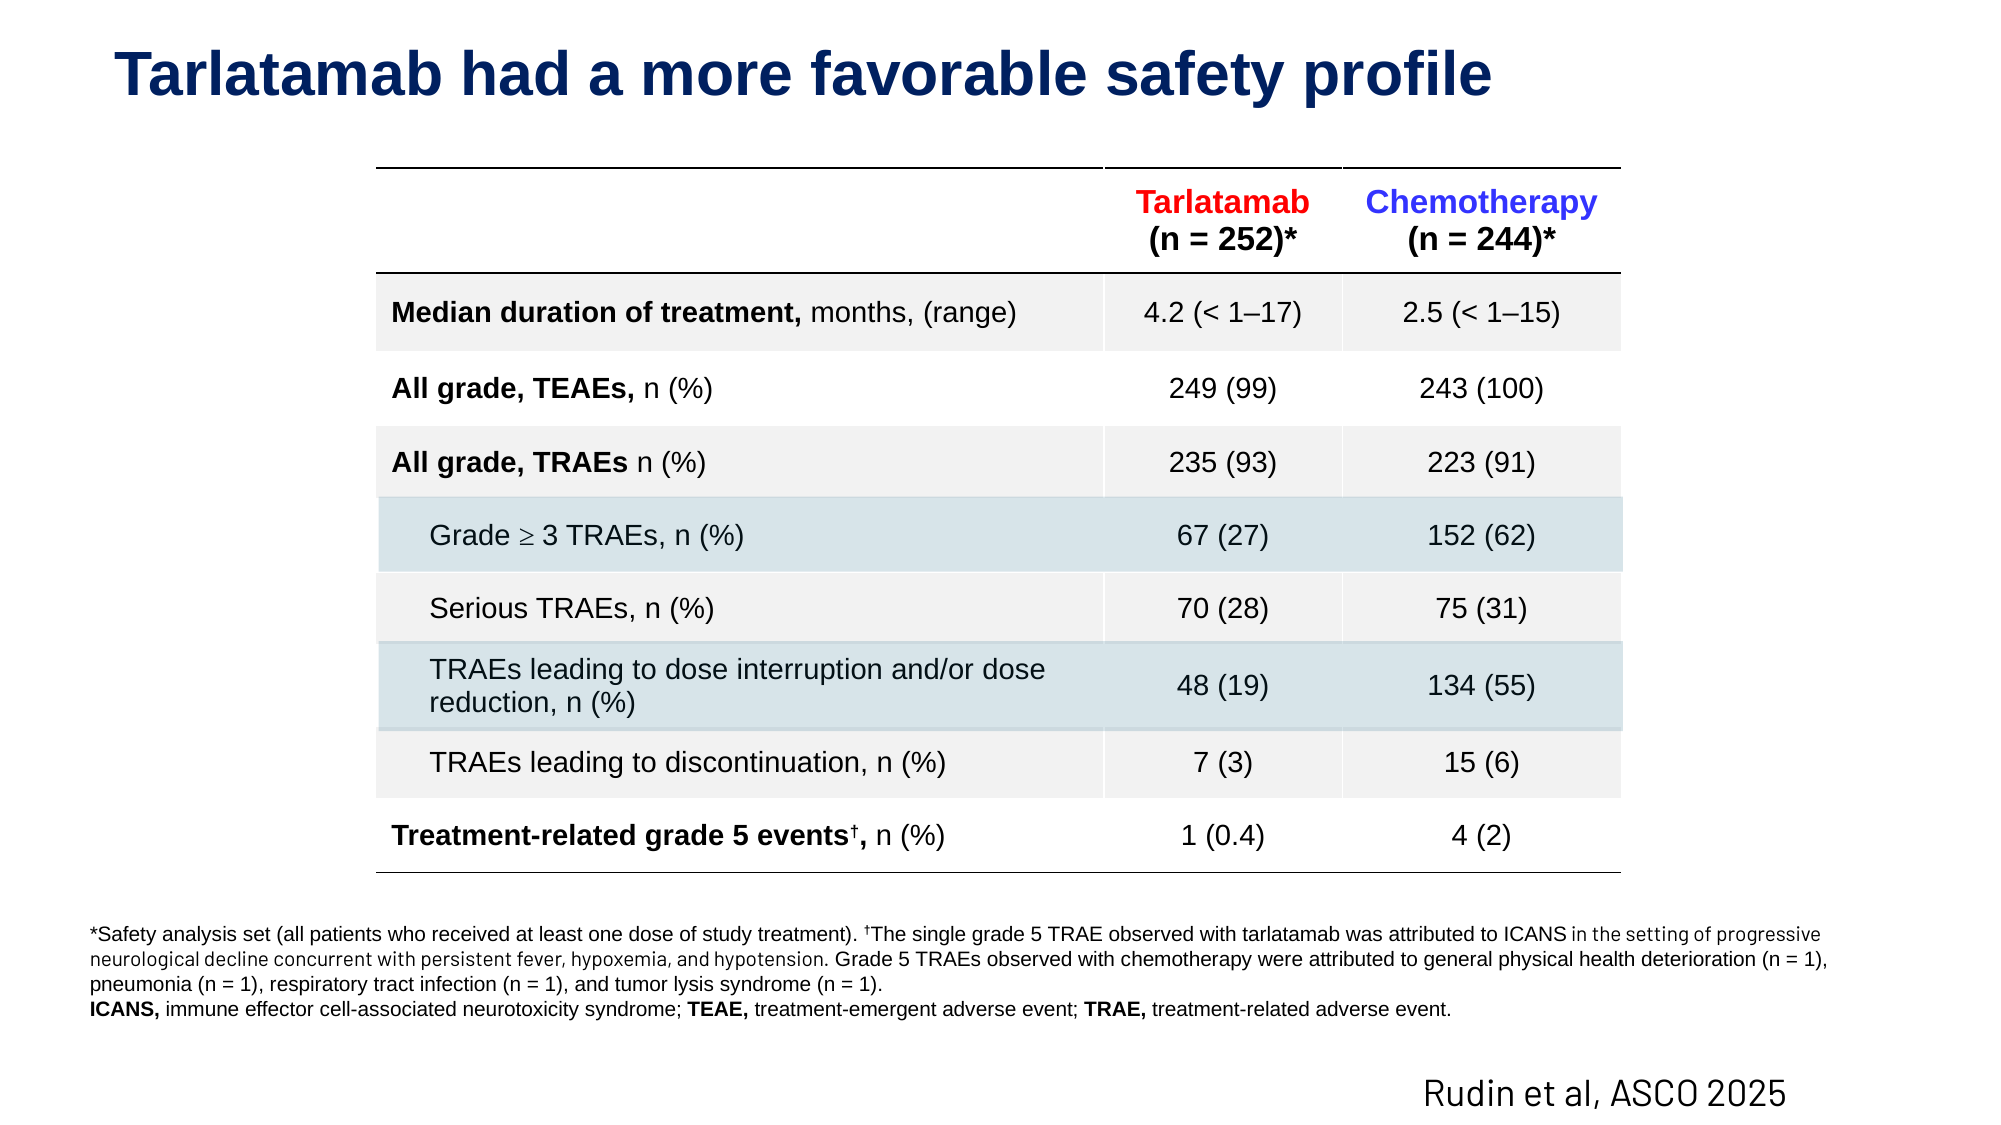

Tarlatamab had a more favorable safety profile
|  | Tarlatamab (n = 252)\* | Chemotherapy (n = 244)\* |
| --- | --- | --- |
| Median duration of treatment, months, (range) | 4.2 (< 1–17) | 2.5 (< 1–15) |
| All grade, TEAEs, n (%) | 249 (99) | 243 (100) |
| All grade, TRAEs n (%) | 235 (93) | 223 (91) |
| Grade ≥ 3 TRAEs, n (%) | 67 (27) | 152 (62) |
| Serious TRAEs, n (%) | 70 (28) | 75 (31) |
| TRAEs leading to dose interruption and/or dose reduction, n (%) | 48 (19) | 134 (55) |
| TRAEs leading to discontinuation, n (%) | 7 (3) | 15 (6) |
| Treatment-related grade 5 events†, n (%) | 1 (0.4) | 4 (2) |

*Safety analysis set (all patients who received at least one dose of study treatment). †The single grade 5 TRAE observed with tarlatamab was attributed to ICANS in the setting of progressive neurological decline concurrent with persistent fever, hypoxemia, and hypotension. Grade 5 TRAEs observed with chemotherapy were attributed to general physical health deterioration (n = 1), pneumonia (n = 1), respiratory tract infection (n = 1), and tumor lysis syndrome (n = 1).
ICANS, immune effector cell-associated neurotoxicity syndrome; TEAE, treatment-emergent adverse event; TRAE, treatment-related adverse event.
Rudin et al, ASCO 2025